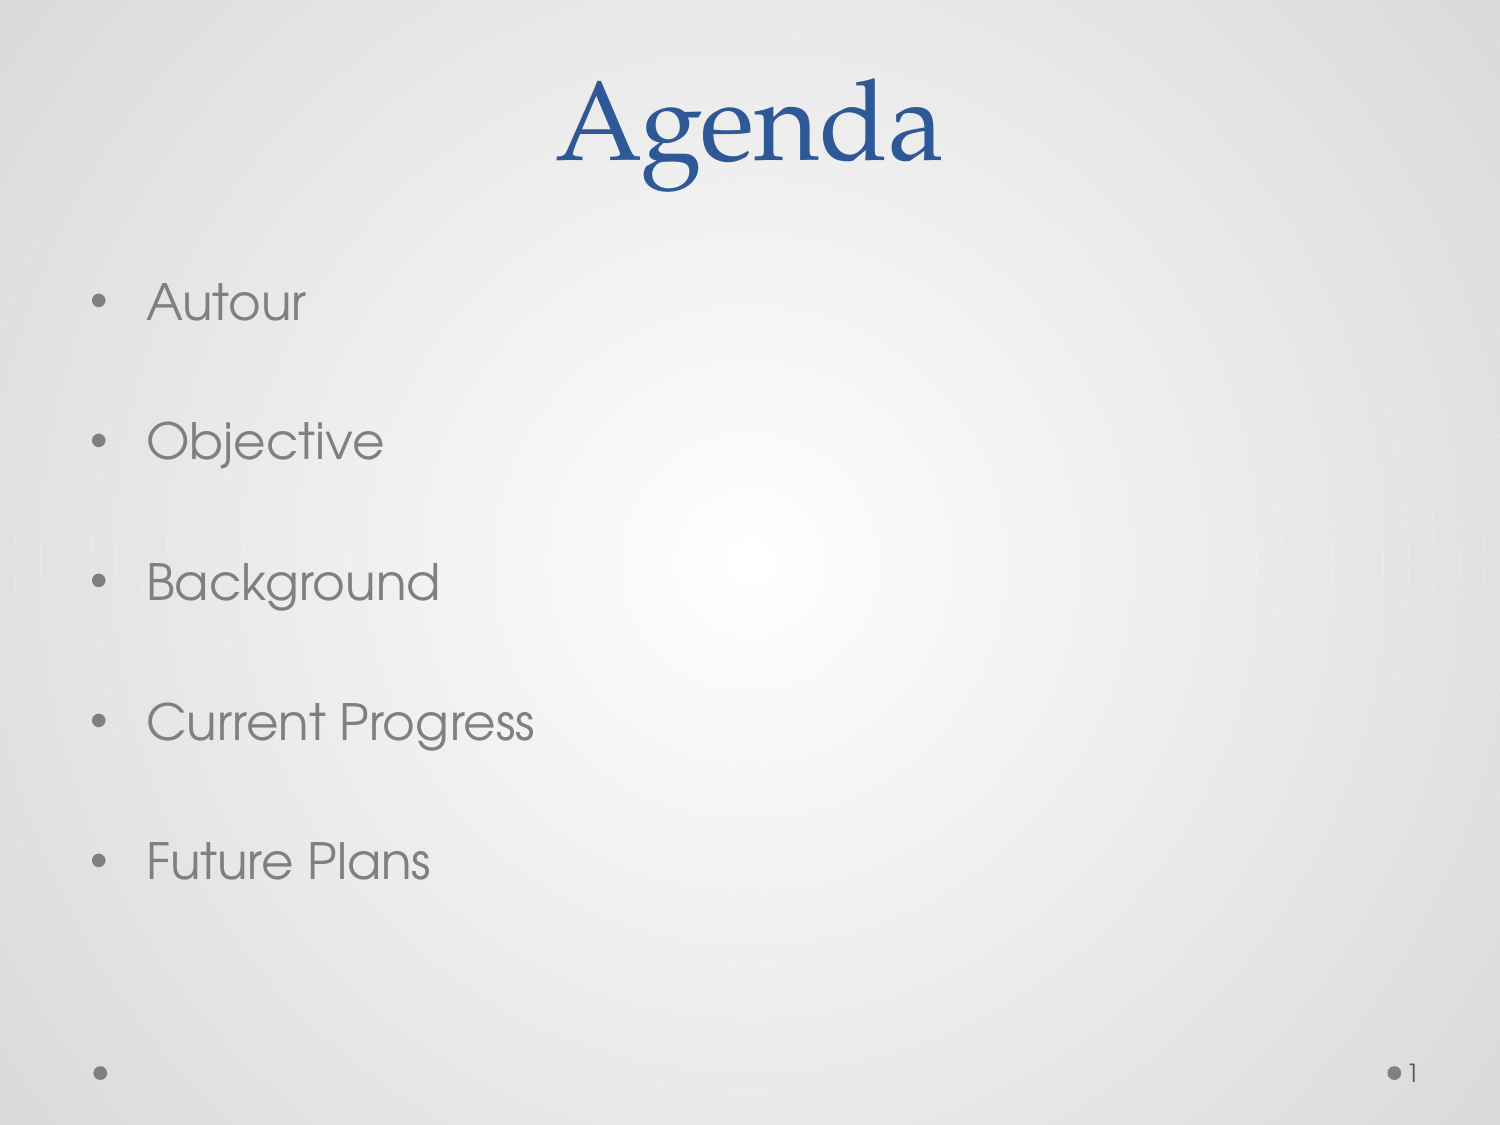

# Agenda
Autour

Objective

Background

Current Progress

Future Plans

1